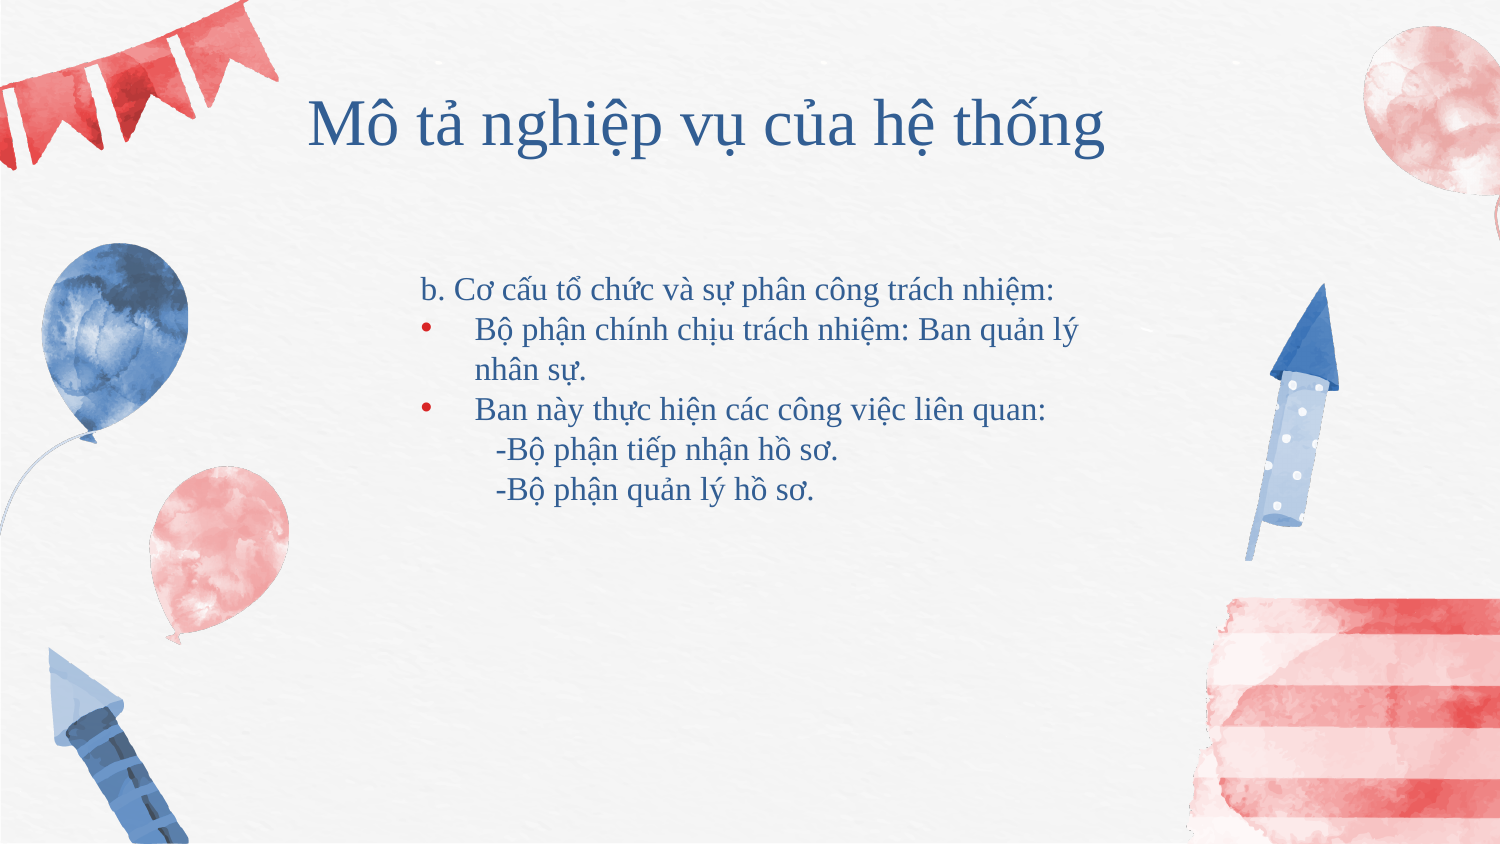

Mô tả nghiệp vụ của hệ thống
b. Cơ cấu tổ chức và sự phân công trách nhiệm:
Bộ phận chính chịu trách nhiệm: Ban quản lý nhân sự.
Ban này thực hiện các công việc liên quan:
-Bộ phận tiếp nhận hồ sơ.
-Bộ phận quản lý hồ sơ.